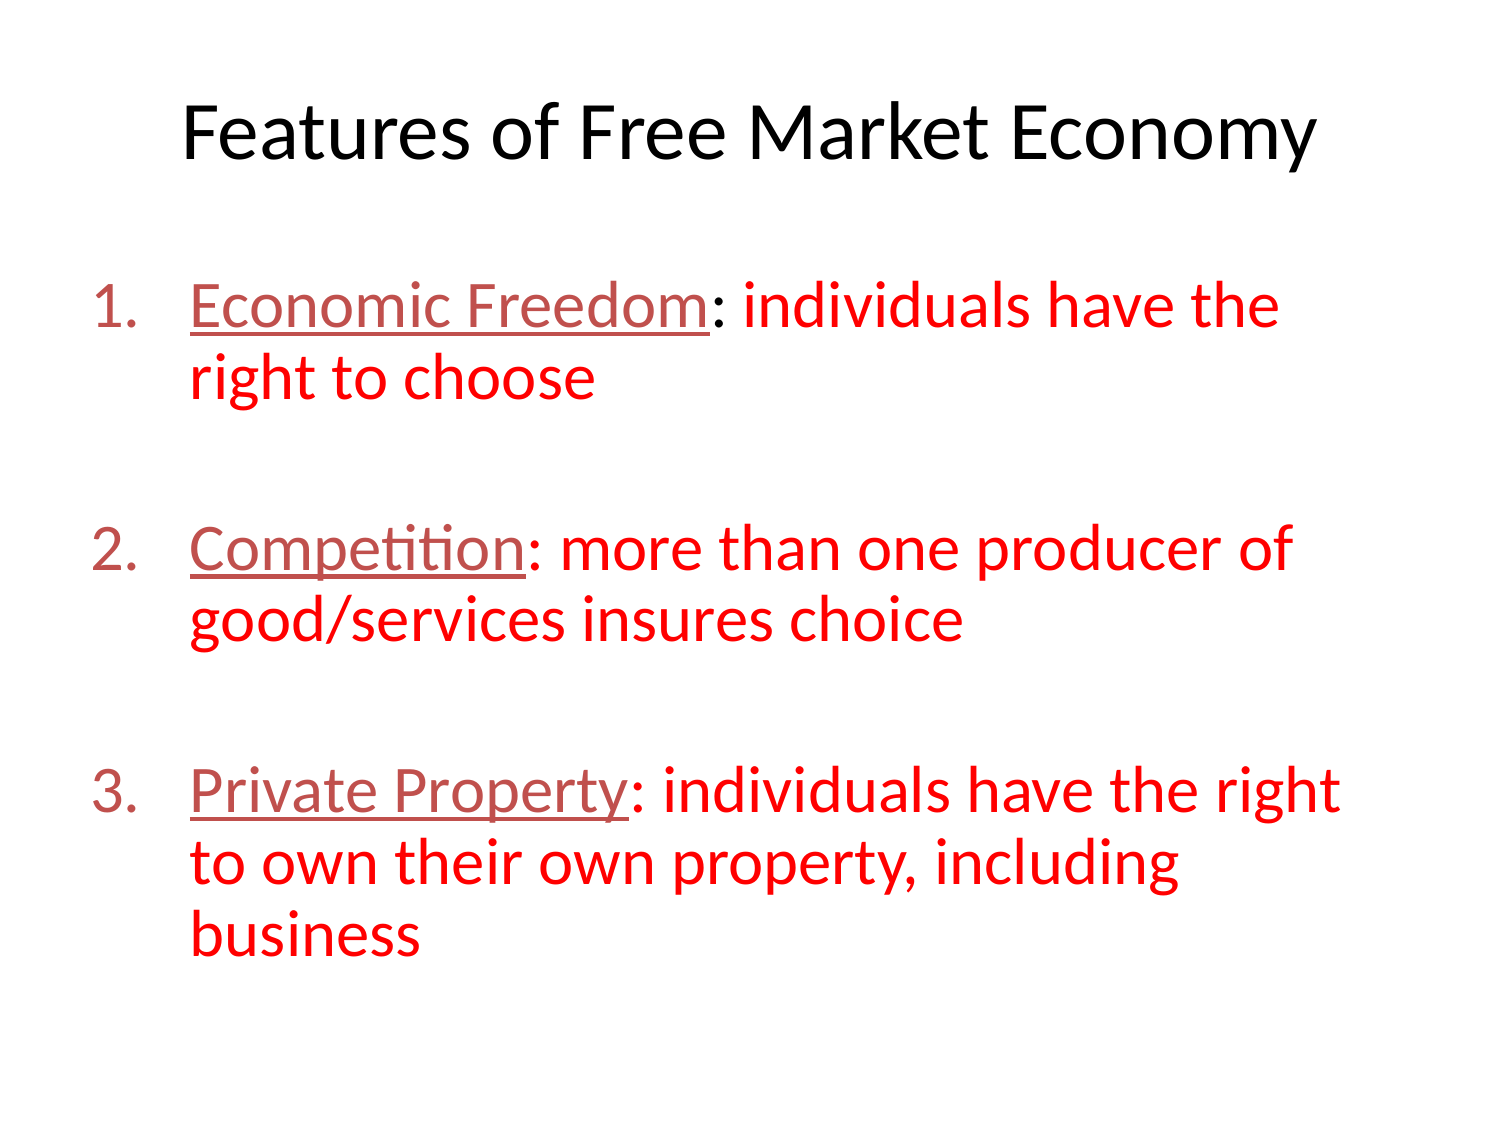

# Features of Free Market Economy
Economic Freedom: individuals have the right to choose

Competition: more than one producer of good/services insures choice

Private Property: individuals have the right to own their own property, including business